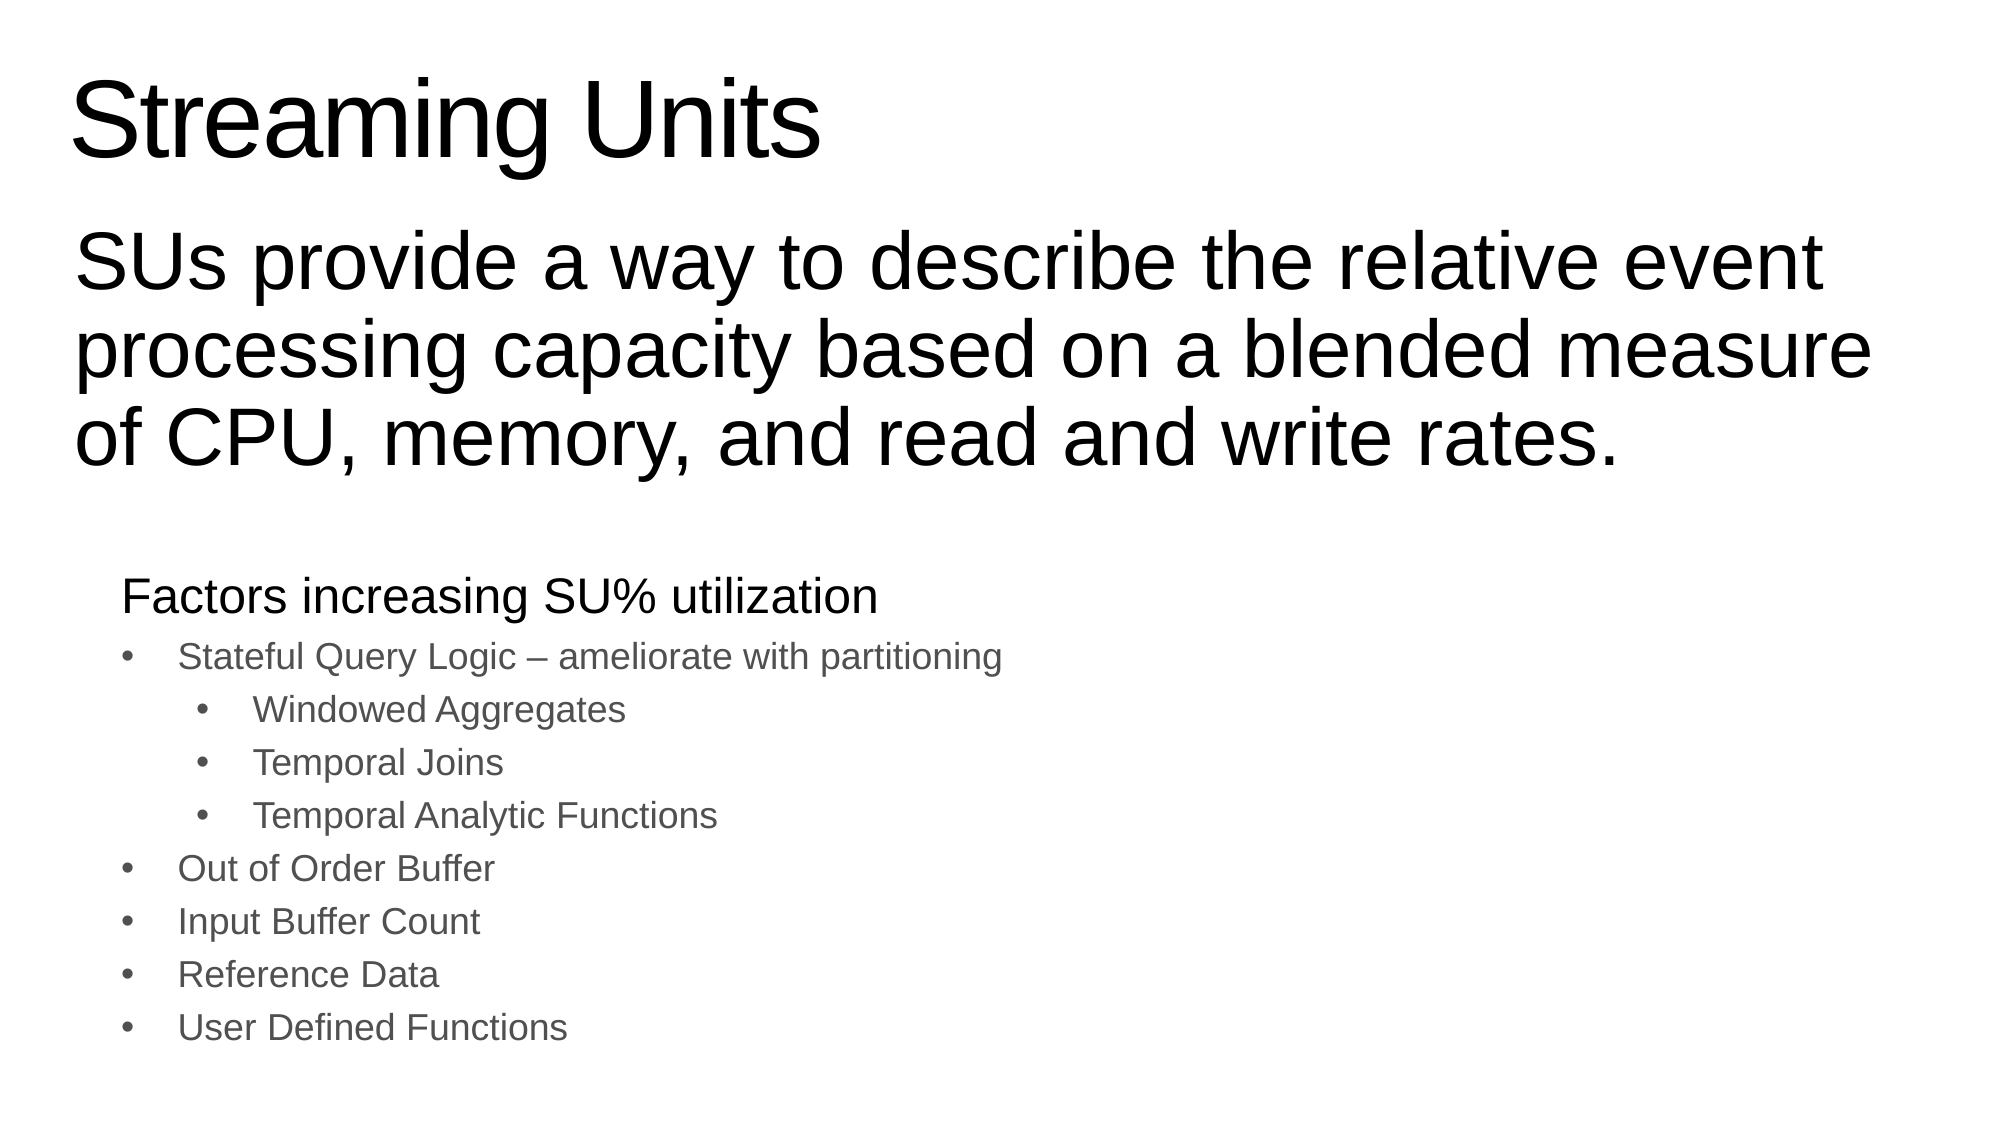

# Streaming Units
SUs provide a way to describe the relative event processing capacity based on a blended measure of CPU, memory, and read and write rates.
Factors increasing SU% utilization
Stateful Query Logic – ameliorate with partitioning
Windowed Aggregates
Temporal Joins
Temporal Analytic Functions
Out of Order Buffer
Input Buffer Count
Reference Data
User Defined Functions